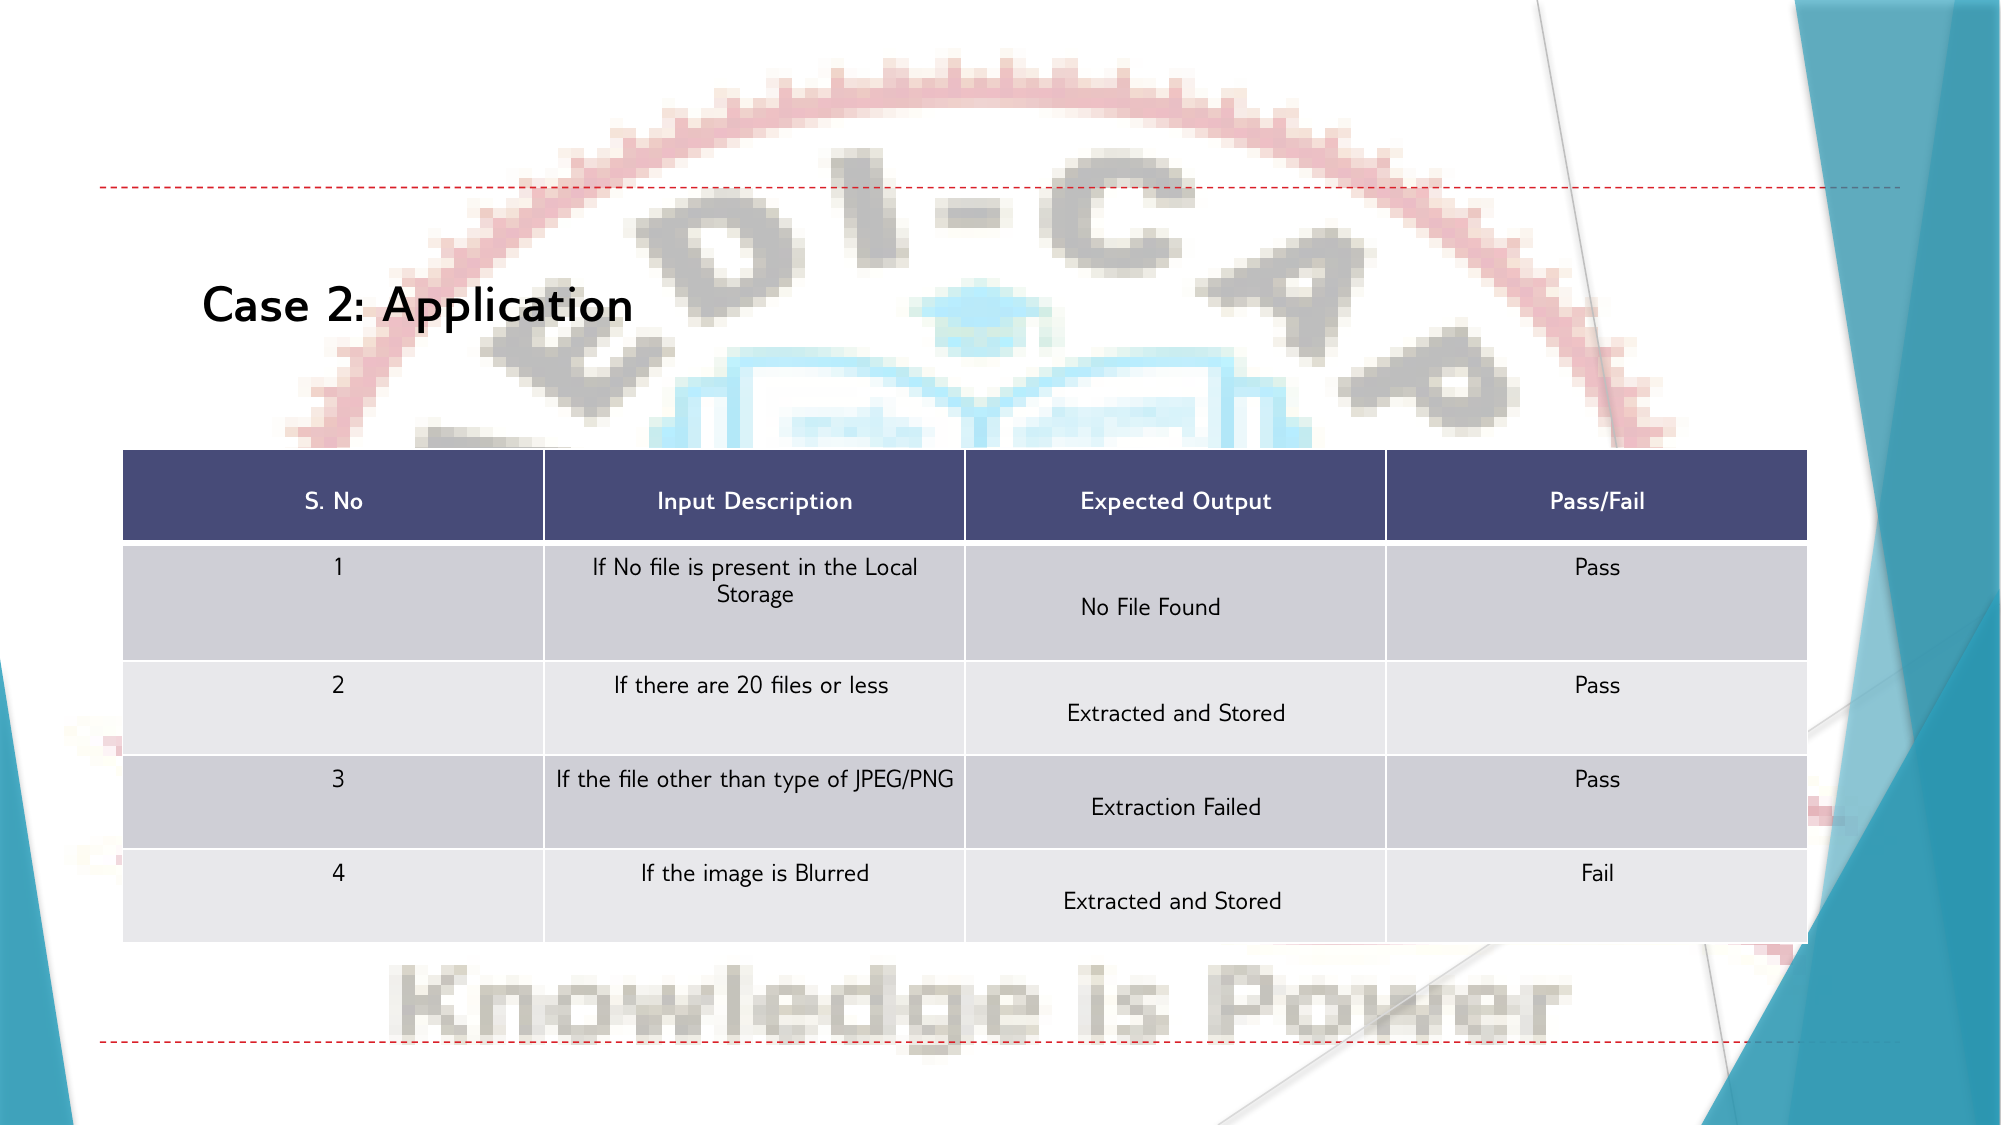

Case 2: Application

| S. No | Input Description | Expected Output | Pass/Fail |
| --- | --- | --- | --- |
| 1 | If No file is present in the Local Storage | No File Found | Pass |
| 2 | If there are 20 files or less | Extracted and Stored | Pass |
| 3 | If the file other than type of JPEG/PNG | Extraction Failed | Pass |
| 4 | If the image is Blurred | Extracted and Stored | Fail |